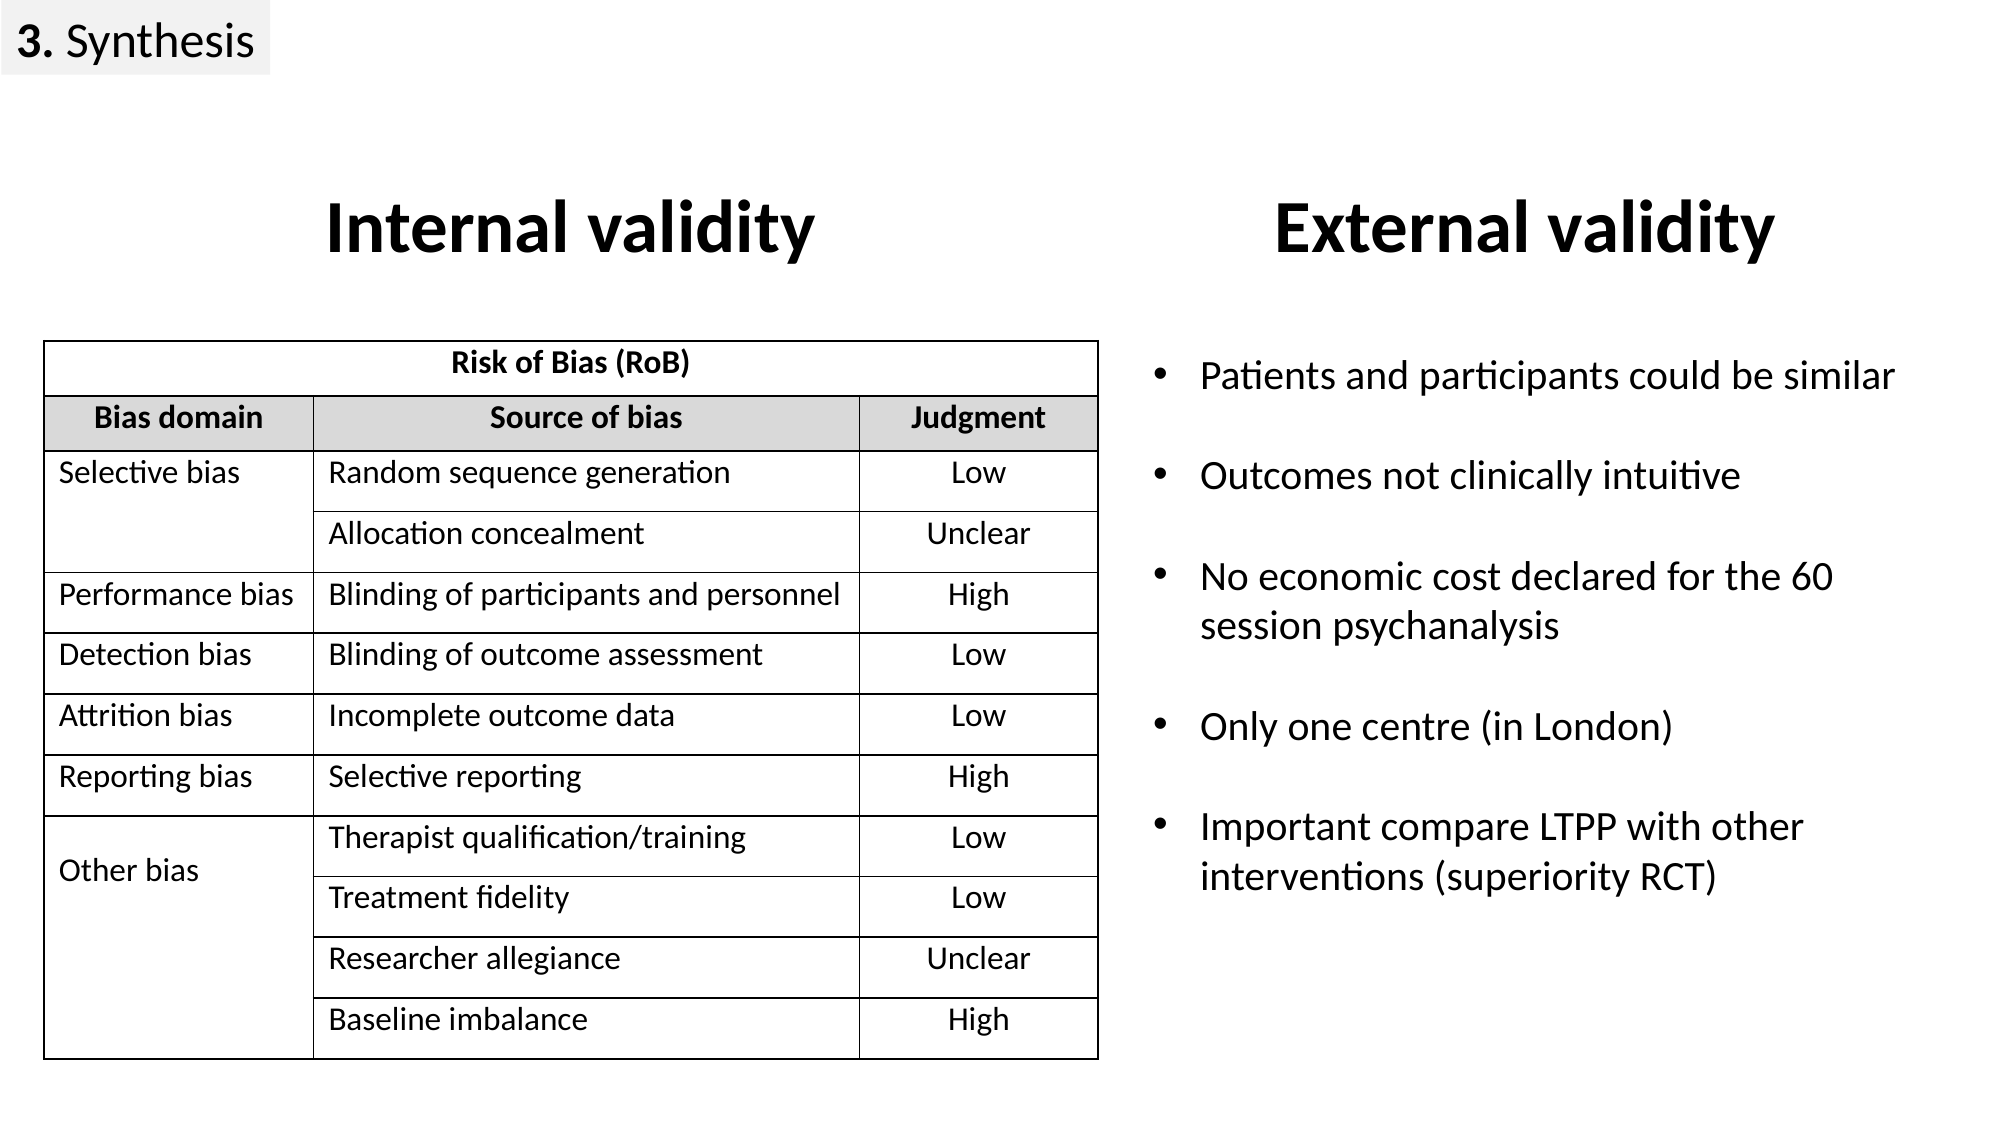

3. Synthesis
Internal validity
External validity
| Risk of Bias (RoB) |  |  |
| --- | --- | --- |
| Bias domain | Source of bias | Judgment |
| Selective bias | Random sequence generation | Low |
|  | Allocation concealment | Unclear |
| Performance bias | Blinding of participants and personnel | High |
| Detection bias | Blinding of outcome assessment | Low |
| Attrition bias | Incomplete outcome data | Low |
| Reporting bias | Selective reporting | High |
| Other bias | Therapist qualiﬁcation/training | Low |
|  | Treatment ﬁdelity | Low |
|  | Researcher allegiance | Unclear |
|  | Baseline imbalance | High |
Patients and participants could be similar

Outcomes not clinically intuitive

No economic cost declared for the 60 session psychanalysis

Only one centre (in London)

Important compare LTPP with other interventions (superiority RCT)